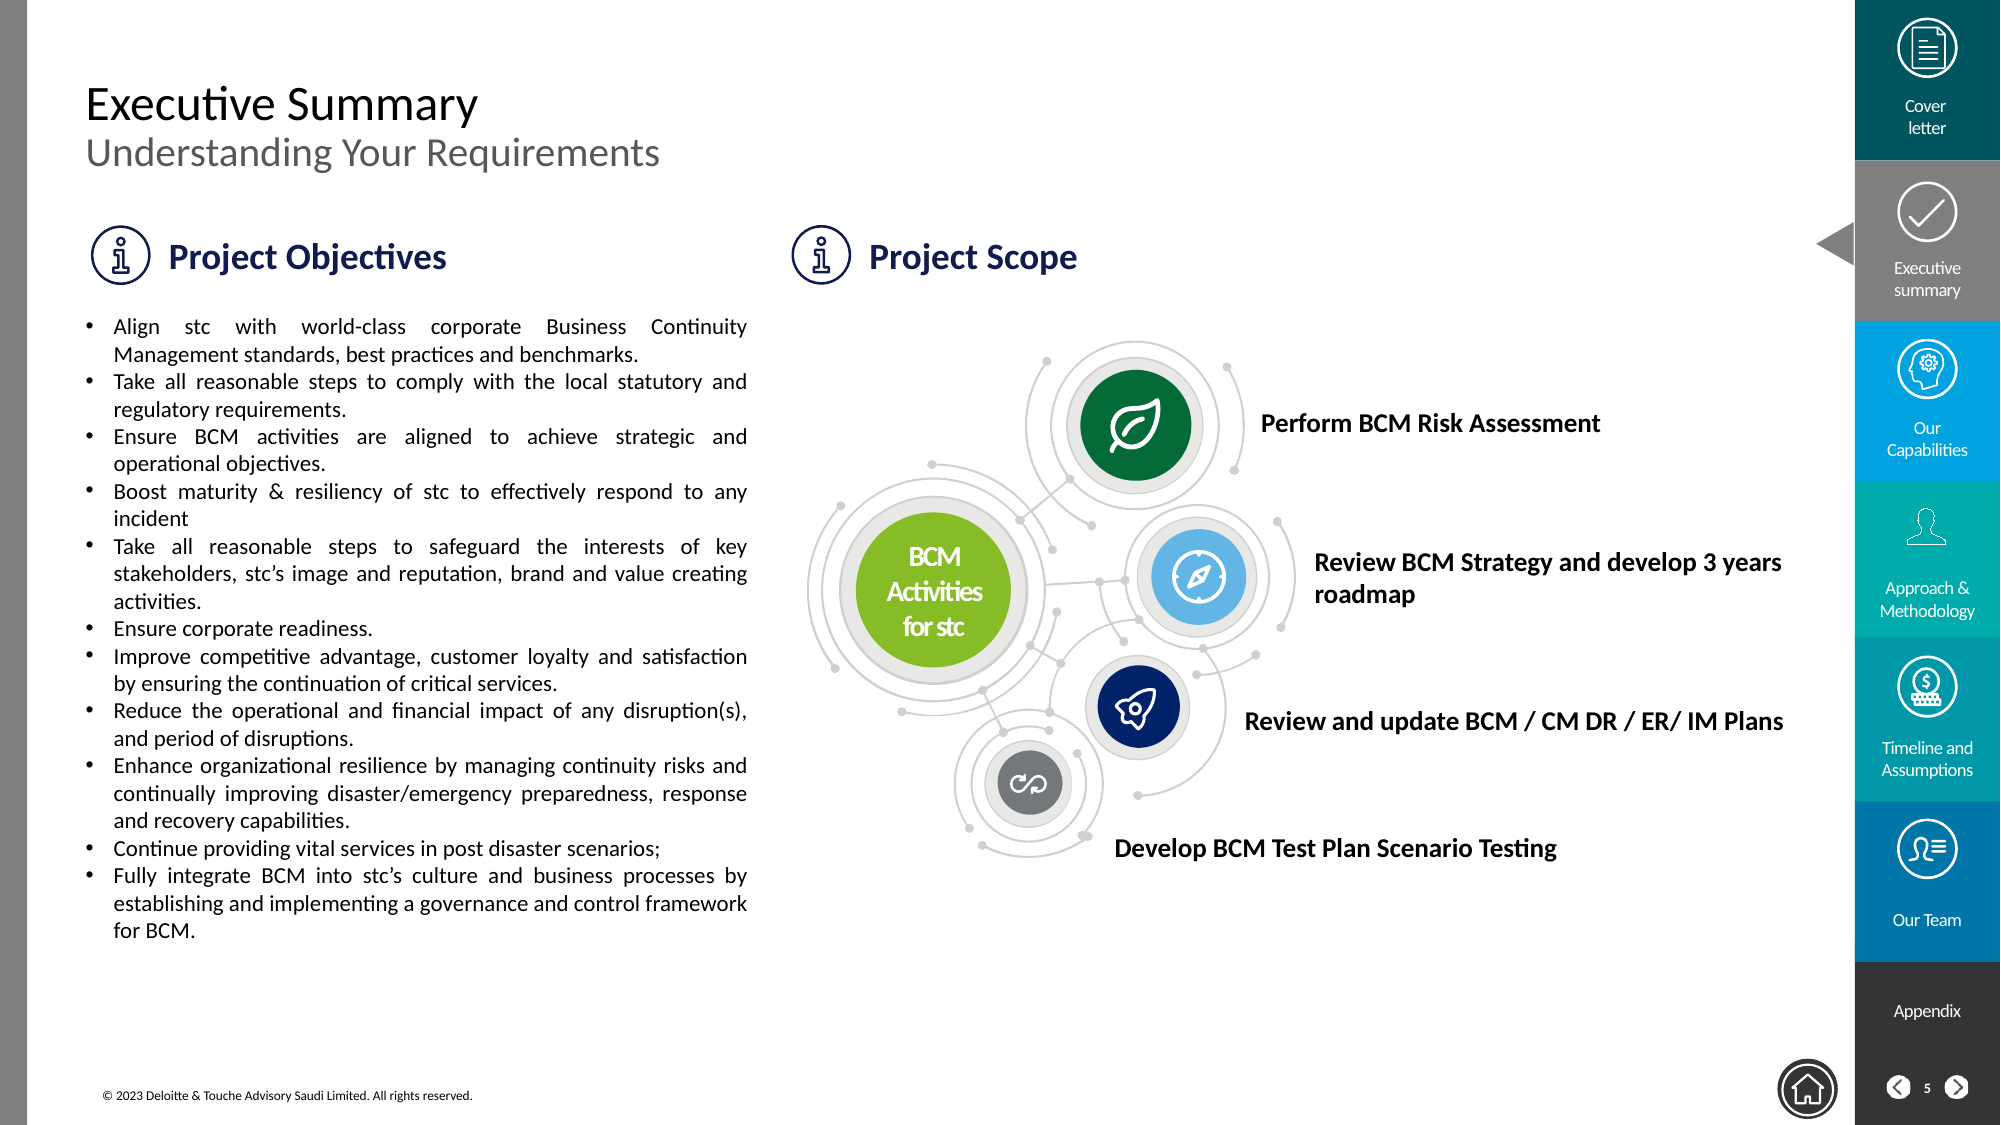

# Executive Summary
Understanding Your Requirements
Project Scope

Project Objectives

Align stc with world-class corporate Business Continuity Management standards, best practices and benchmarks.
Take all reasonable steps to comply with the local statutory and regulatory requirements.
Ensure BCM activities are aligned to achieve strategic and operational objectives.
Boost maturity & resiliency of stc to effectively respond to any incident
Take all reasonable steps to safeguard the interests of key stakeholders, stc’s image and reputation, brand and value creating activities.
Ensure corporate readiness.
Improve competitive advantage, customer loyalty and satisfaction by ensuring the continuation of critical services.
Reduce the operational and financial impact of any disruption(s), and period of disruptions.
Enhance organizational resilience by managing continuity risks and continually improving disaster/emergency preparedness, response and recovery capabilities.
Continue providing vital services in post disaster scenarios;
Fully integrate BCM into stc’s culture and business processes by establishing and implementing a governance and control framework for BCM.

BCM Activities for stc

Perform BCM Risk Assessment
Review BCM Strategy and develop 3 years roadmap
Review and update BCM / CM DR / ER/ IM Plans
Develop BCM Test Plan Scenario Testing